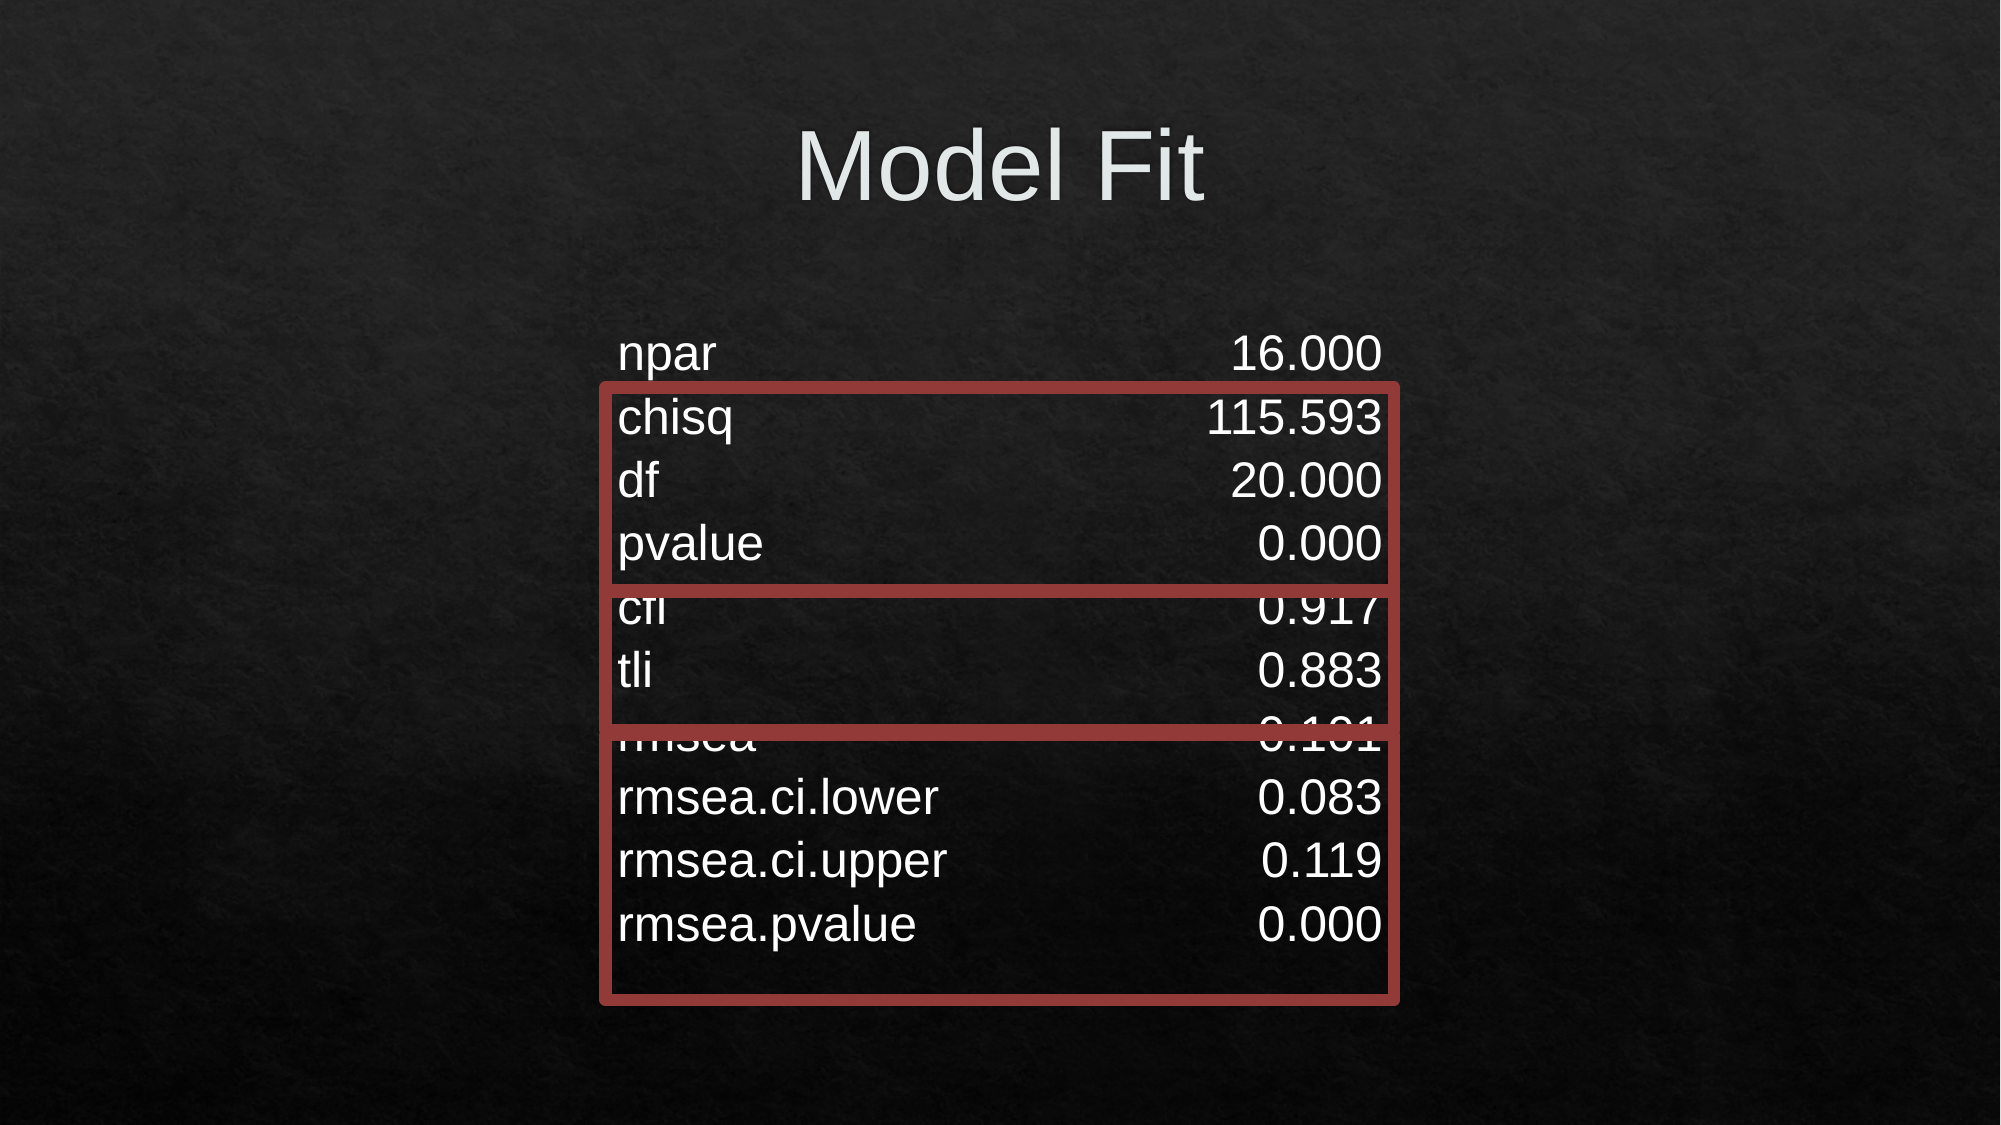

# Model Fit
| npar | 16.000 |
| --- | --- |
| chisq | 115.593 |
| df | 20.000 |
| pvalue | 0.000 |
| cfi | 0.917 |
| tli | 0.883 |
| rmsea | 0.101 |
| rmsea.ci.lower | 0.083 |
| rmsea.ci.upper | 0.119 |
| rmsea.pvalue | 0.000 |